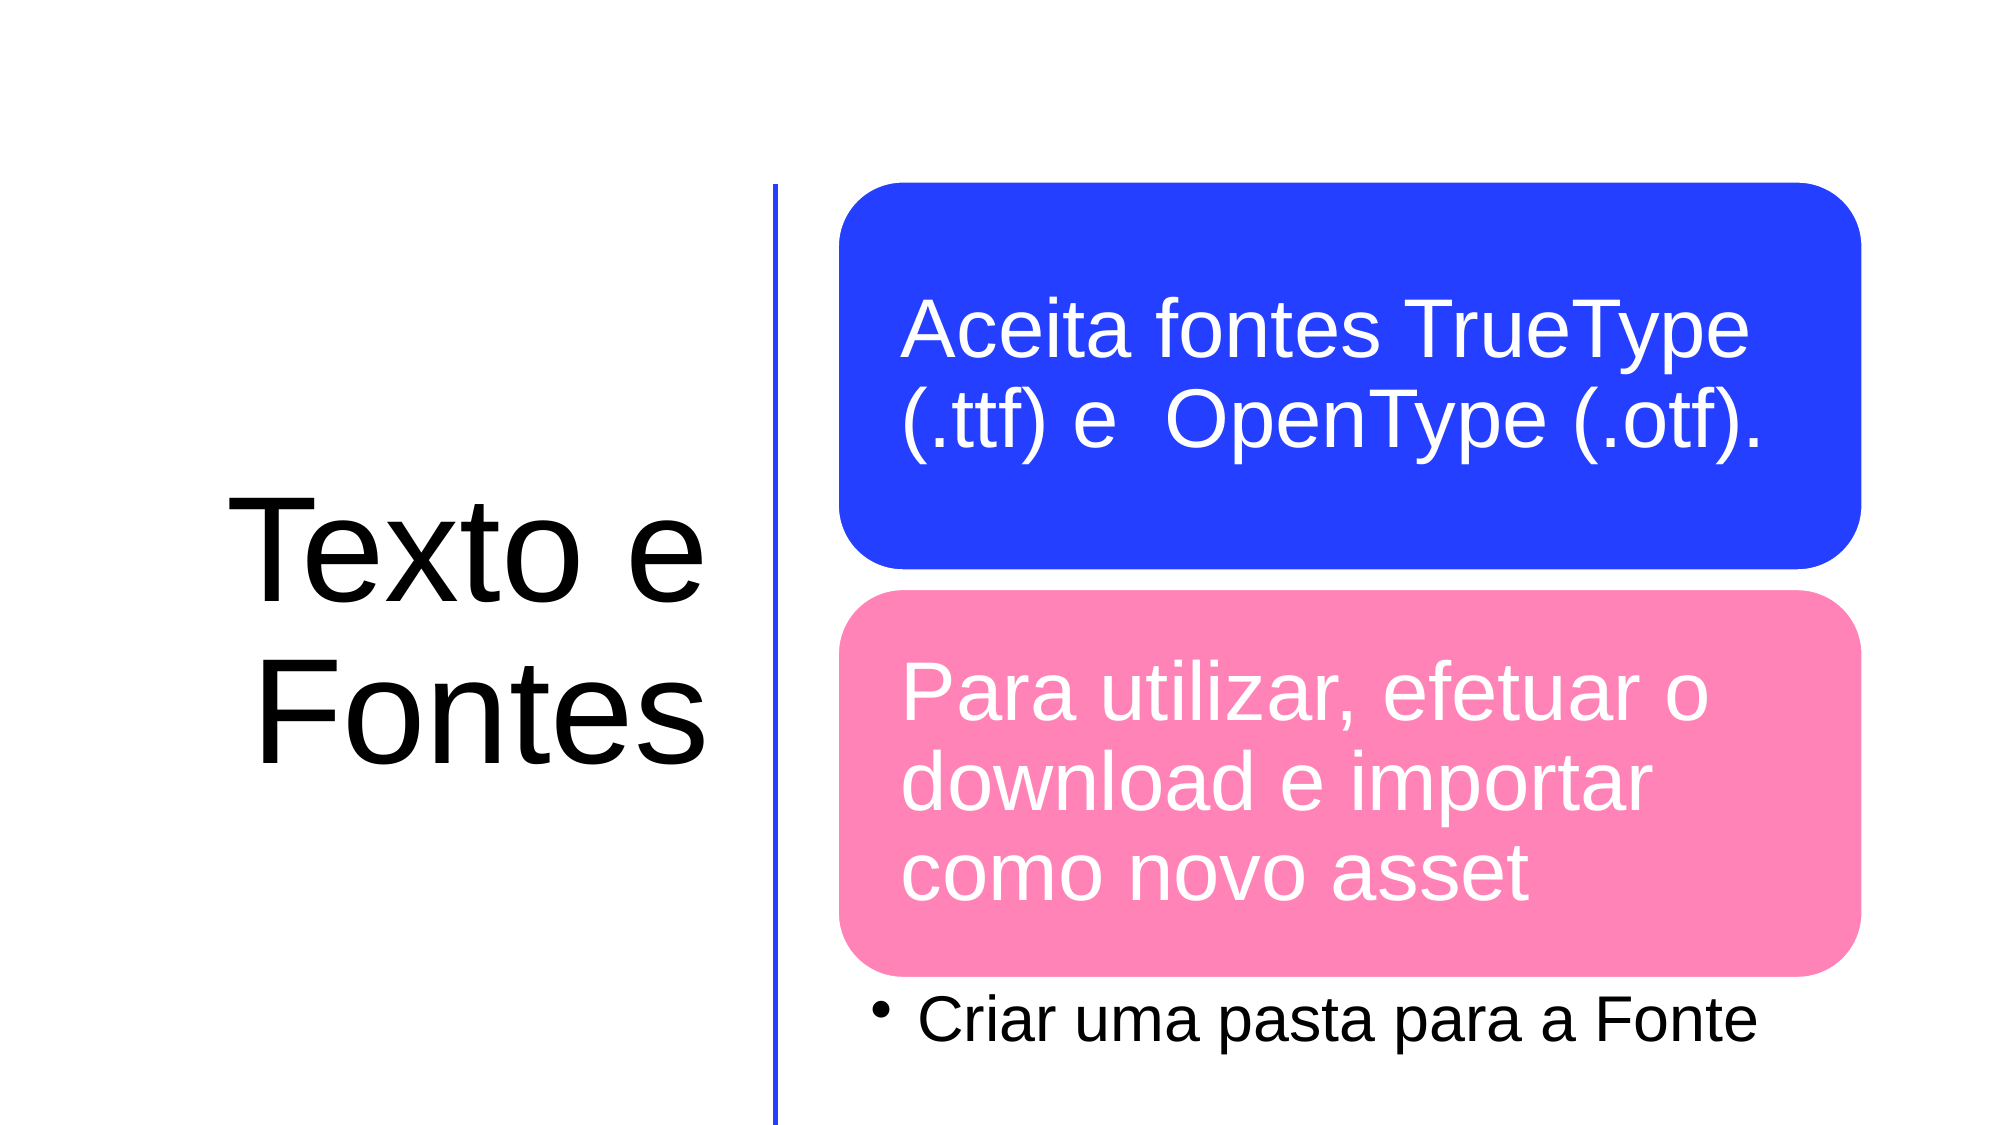

# Texto e Fontes
Aceita fontes TrueType (.ttf) e  OpenType (.otf).
Para utilizar, efetuar o download e importar como novo asset
Criar uma pasta para a Fonte